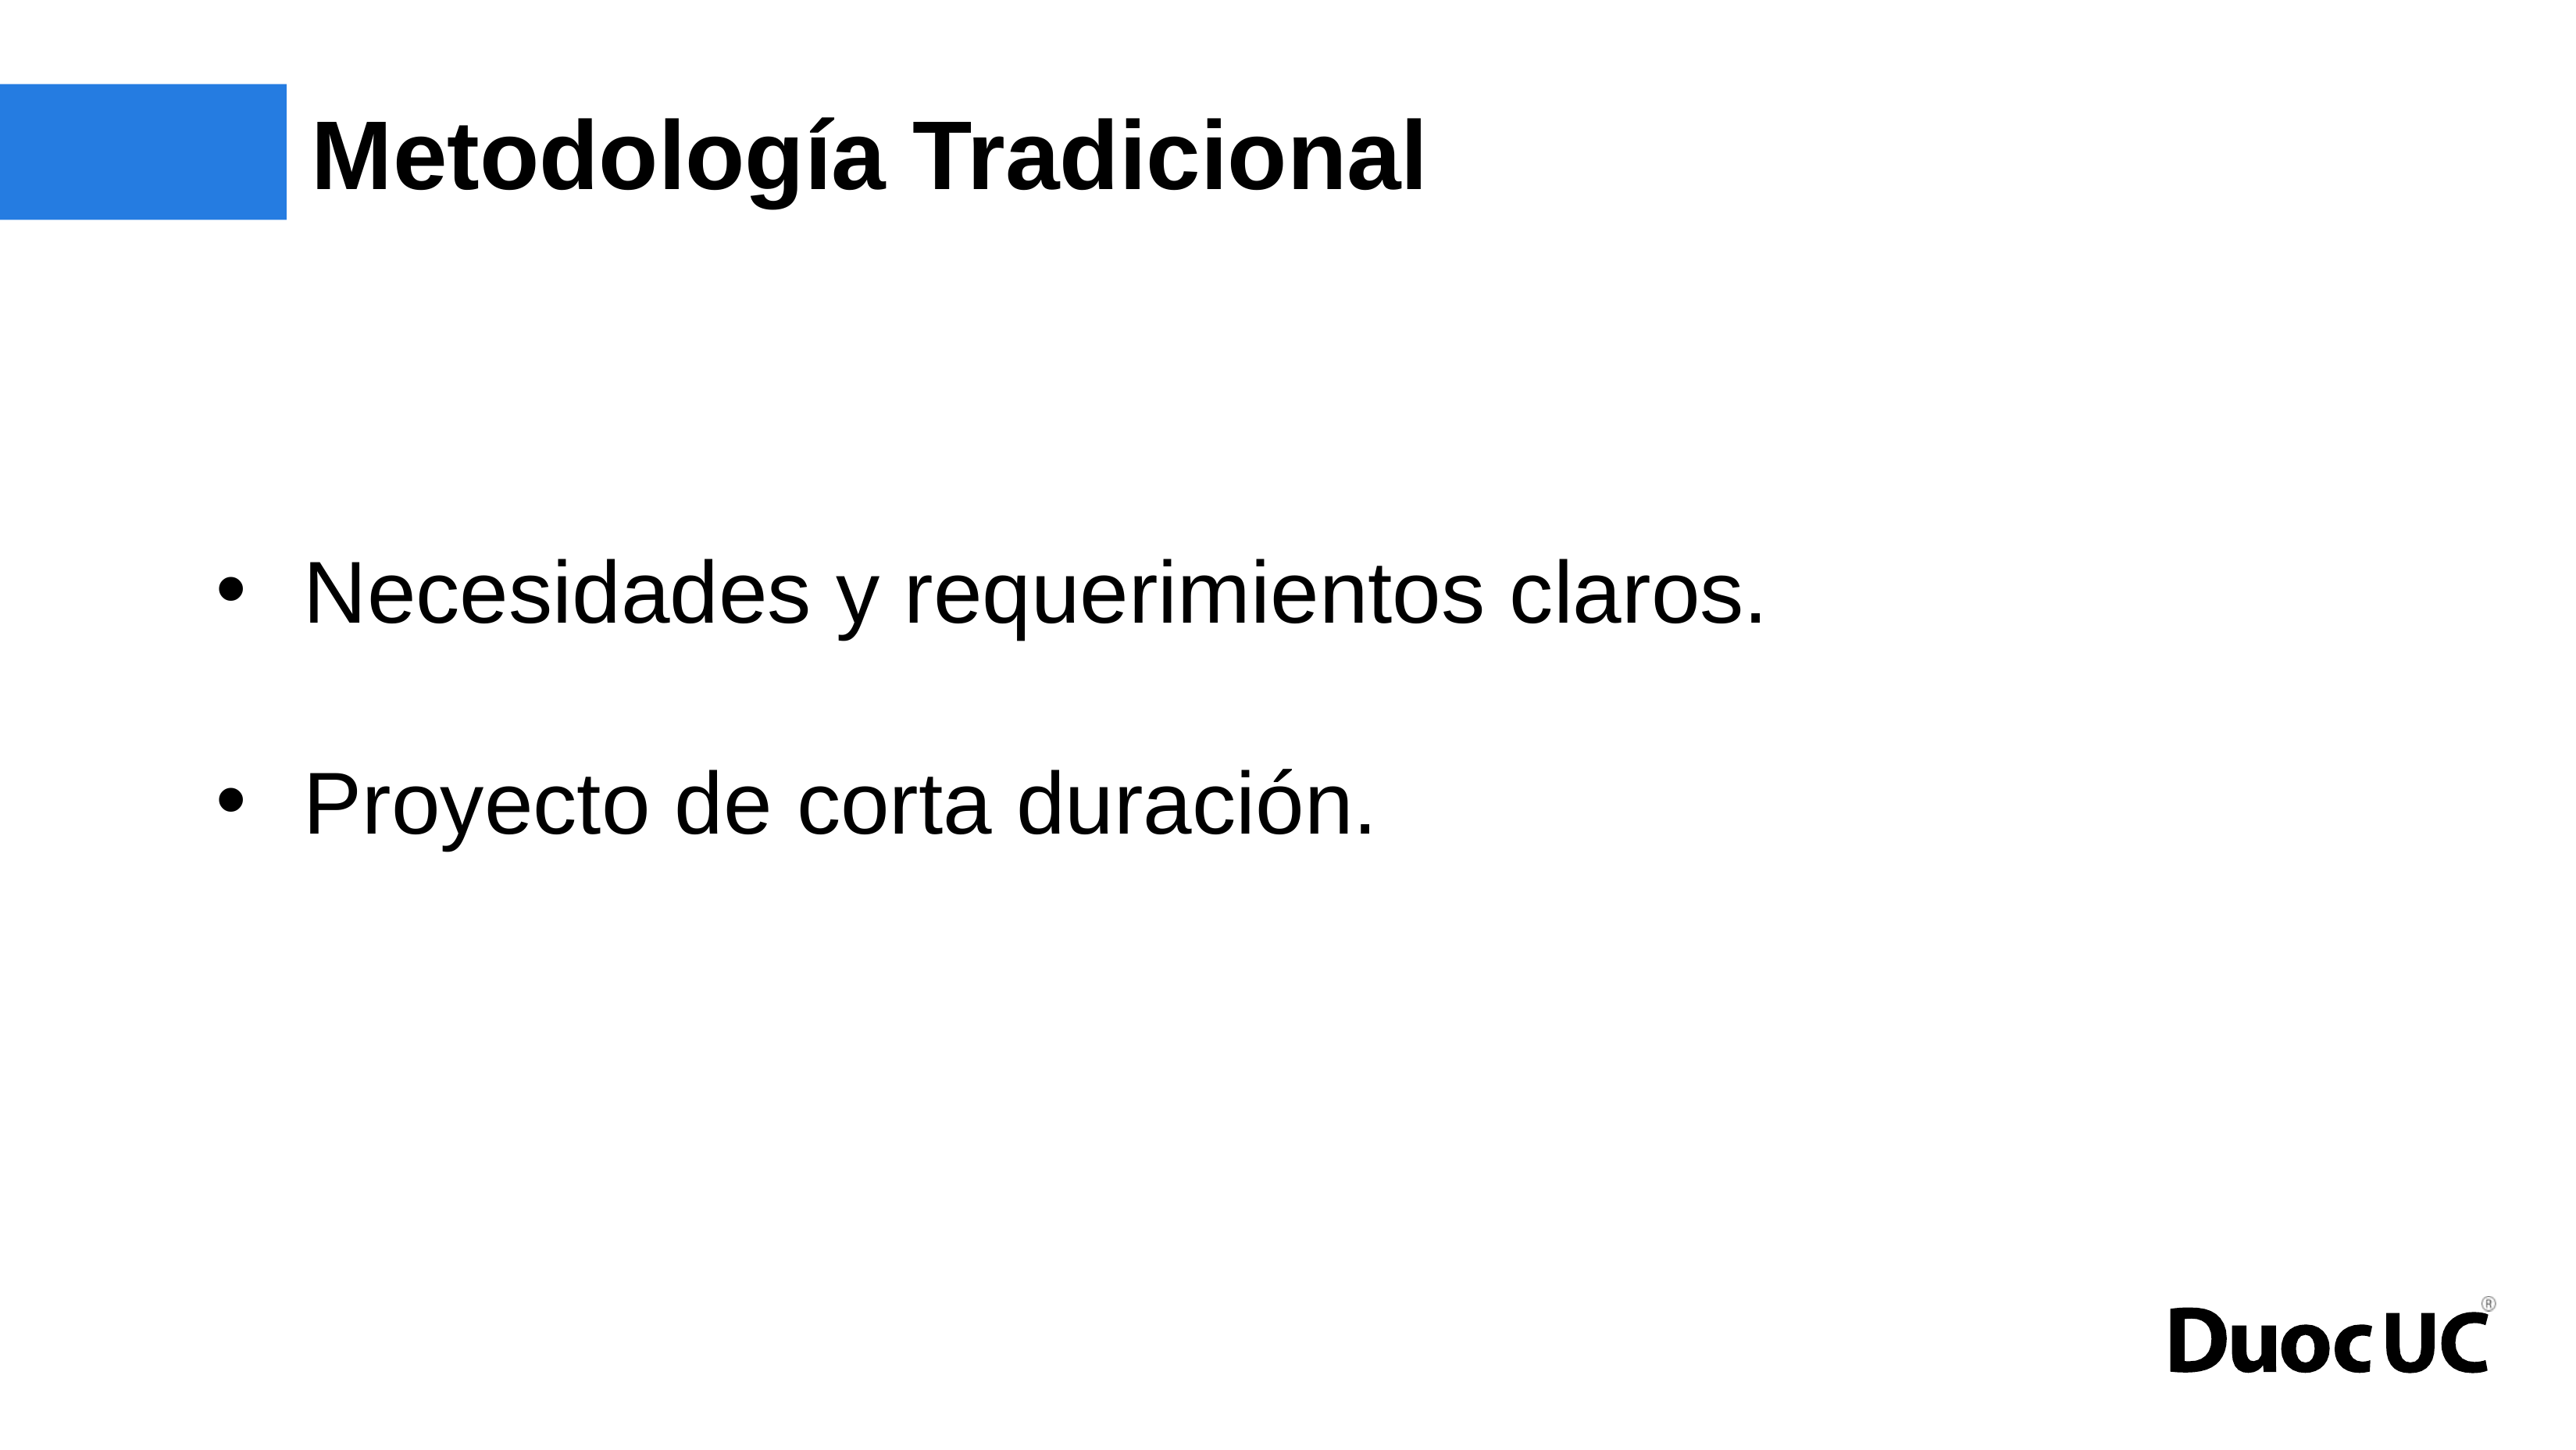

# Metodología Tradicional
Necesidades y requerimientos claros.

Proyecto de corta duración.